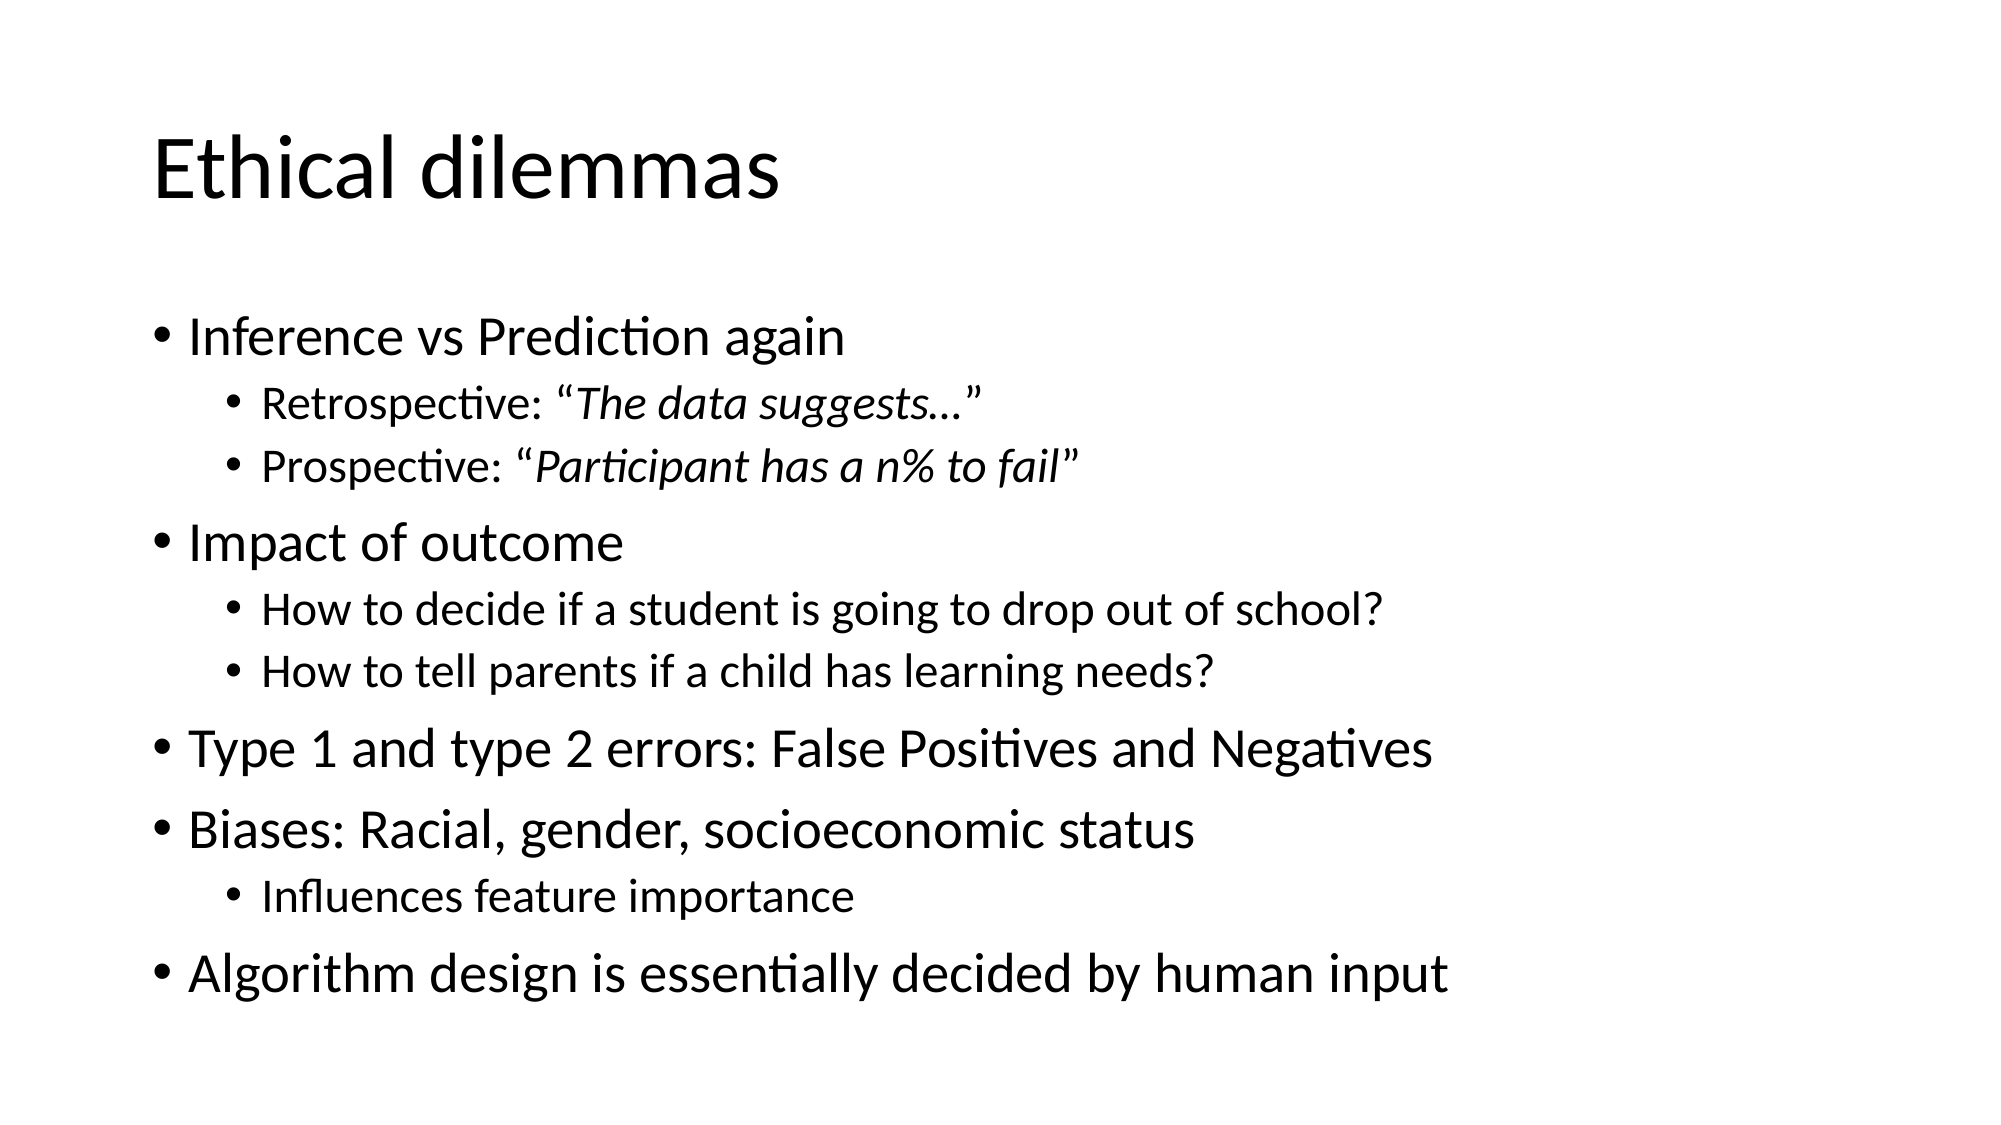

# Ethical dilemmas
Inference vs Prediction again
Retrospective: “The data suggests…”
Prospective: “Participant has a n% to fail”
Impact of outcome
How to decide if a student is going to drop out of school?
How to tell parents if a child has learning needs?
Type 1 and type 2 errors: False Positives and Negatives
Biases: Racial, gender, socioeconomic status
Influences feature importance
Algorithm design is essentially decided by human input